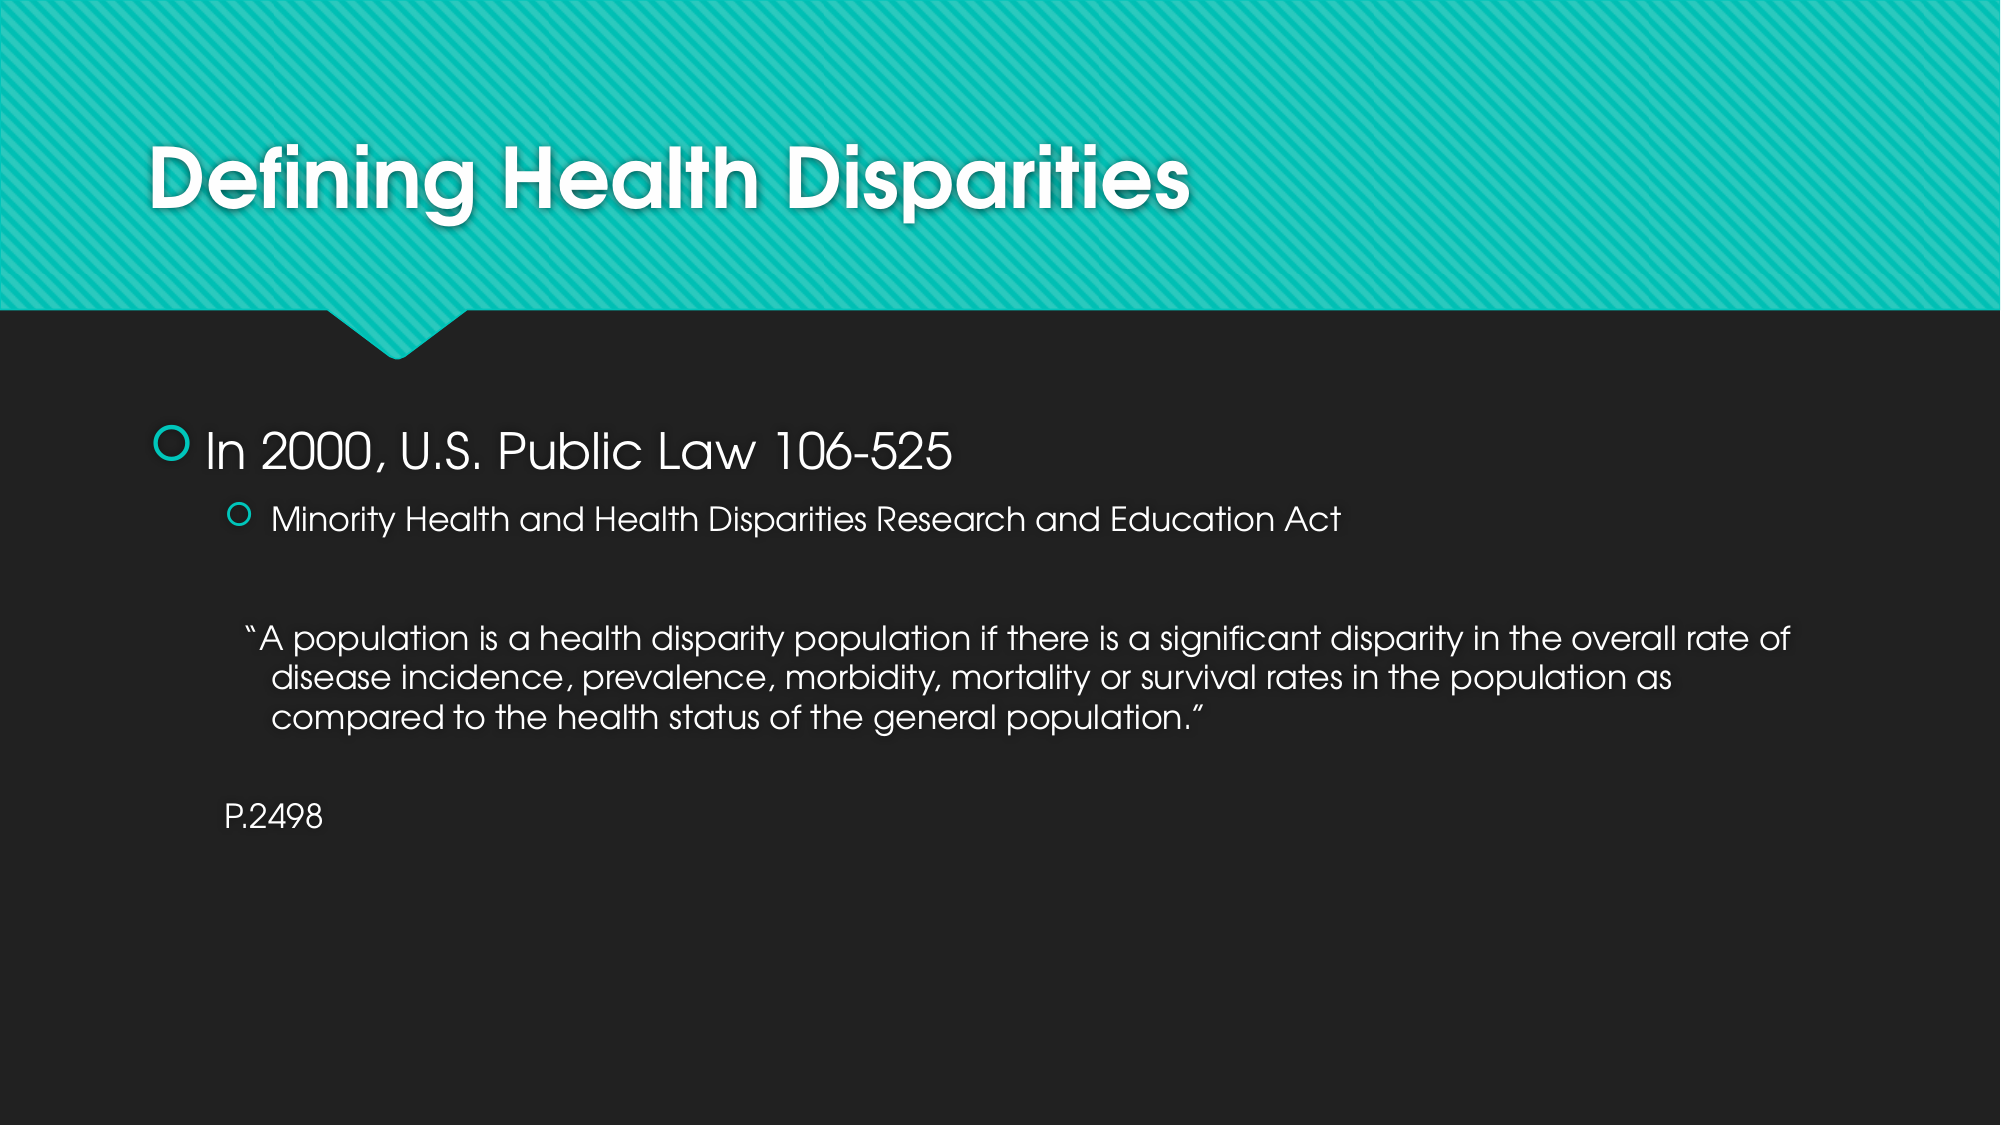

# Defining Health Disparities
In 2000, U.S. Public Law 106-525
Minority Health and Health Disparities Research and Education Act

  “A population is a health disparity population if there is a significant disparity in the overall rate of disease incidence, prevalence, morbidity, mortality or survival rates in the population as compared to the health status of the general population.”
P.2498